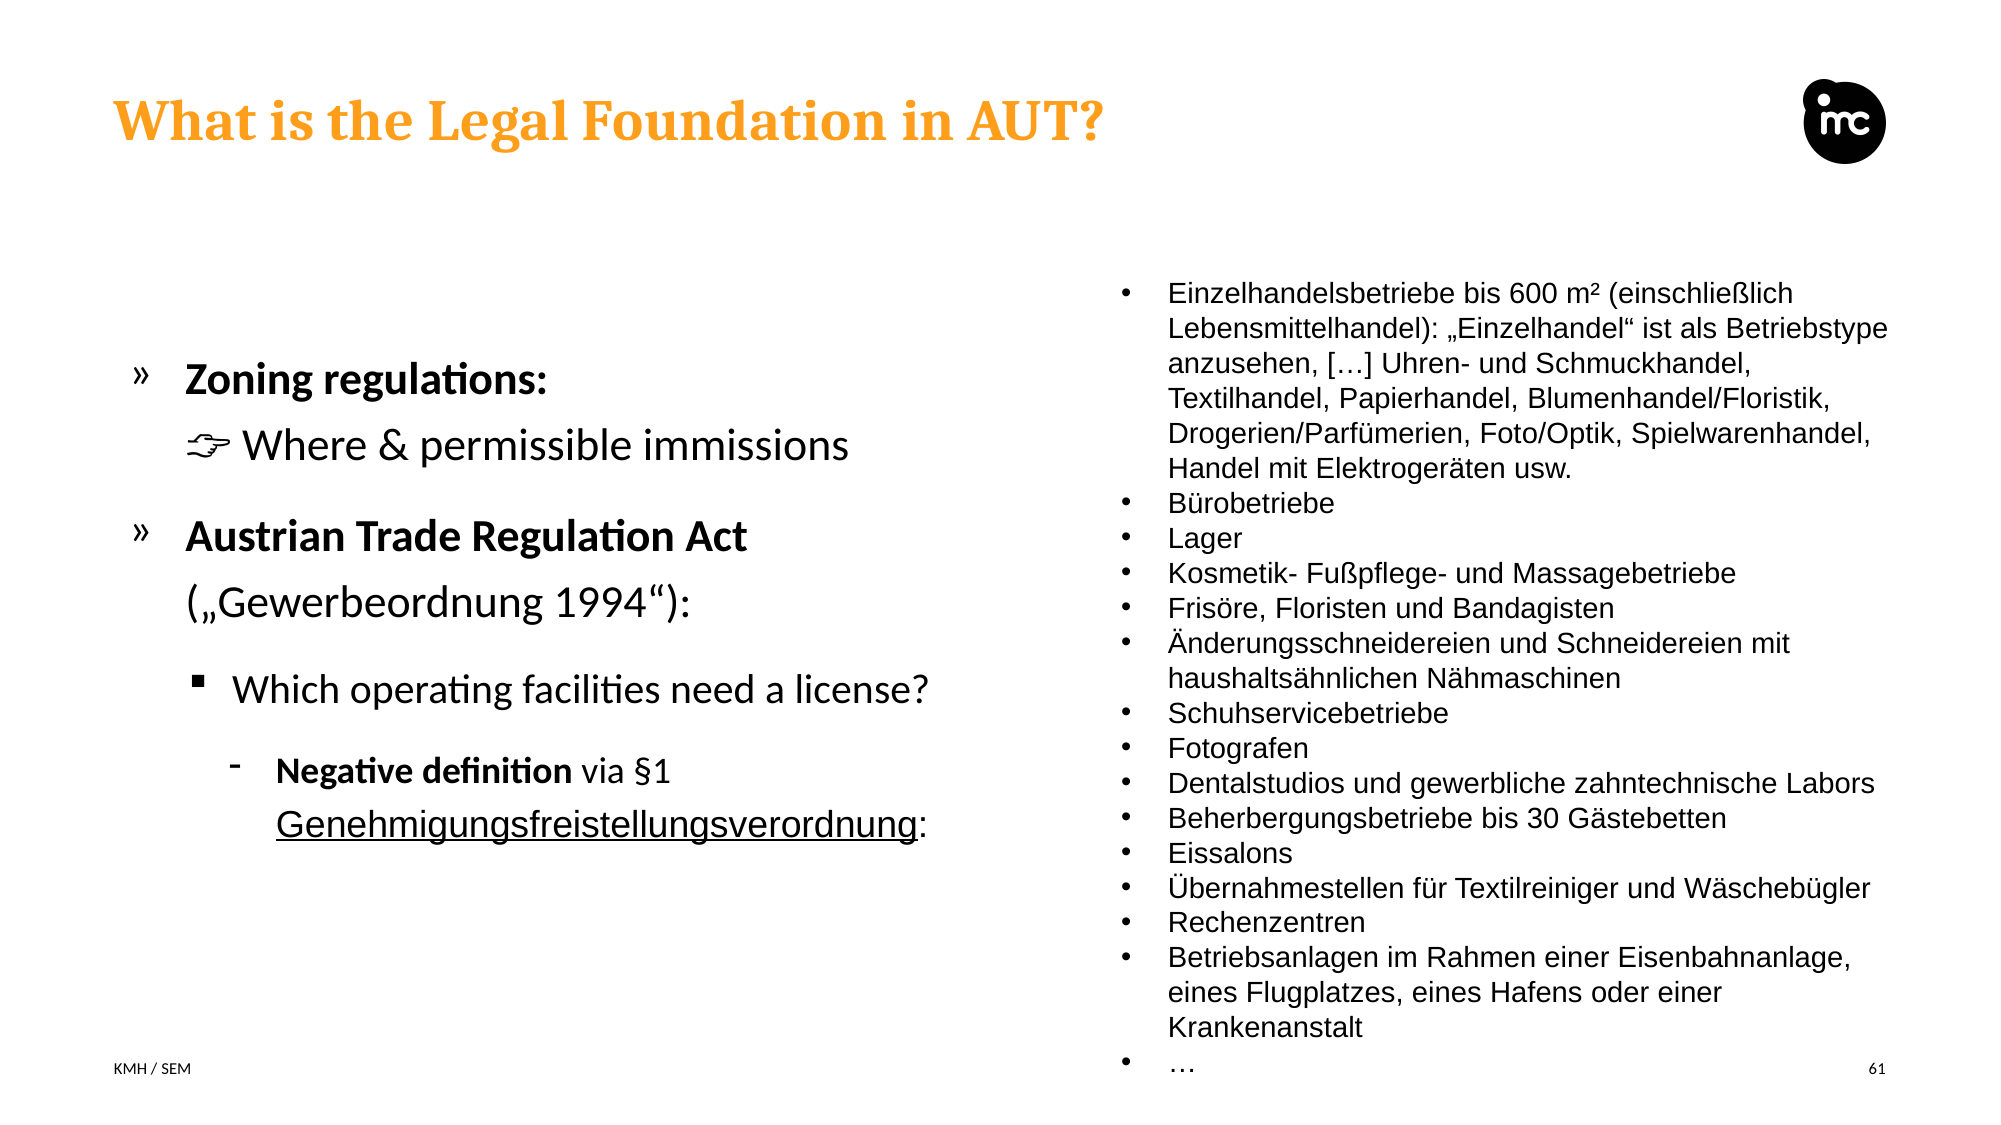

# What is the Legal Foundation in AUT?
Einzelhandelsbetriebe bis 600 m² (einschließlich Lebensmittelhandel): „Einzelhandel“ ist als Betriebstype anzusehen, […] Uhren- und Schmuckhandel, Textilhandel, Papierhandel, Blumenhandel/Floristik, Drogerien/Parfümerien, Foto/Optik, Spielwarenhandel, Handel mit Elektrogeräten usw.
Bürobetriebe
Lager
Kosmetik- Fußpflege- und Massagebetriebe
Frisöre, Floristen und Bandagisten
Änderungsschneidereien und Schneidereien mit haushaltsähnlichen Nähmaschinen
Schuhservicebetriebe
Fotografen
Dentalstudios und gewerbliche zahntechnische Labors
Beherbergungsbetriebe bis 30 Gästebetten
Eissalons
Übernahmestellen für Textilreiniger und Wäschebügler
Rechenzentren
Betriebsanlagen im Rahmen einer Eisenbahnanlage, eines Flugplatzes, eines Hafens oder einer Krankenanstalt
…
Zoning regulations:
👉 Where & permissible immissions
Austrian Trade Regulation Act („Gewerbeordnung 1994“):
Which operating facilities need a license?
Negative definition via §1 Genehmigungsfreistellungsverordnung:

KMH / SEM

61